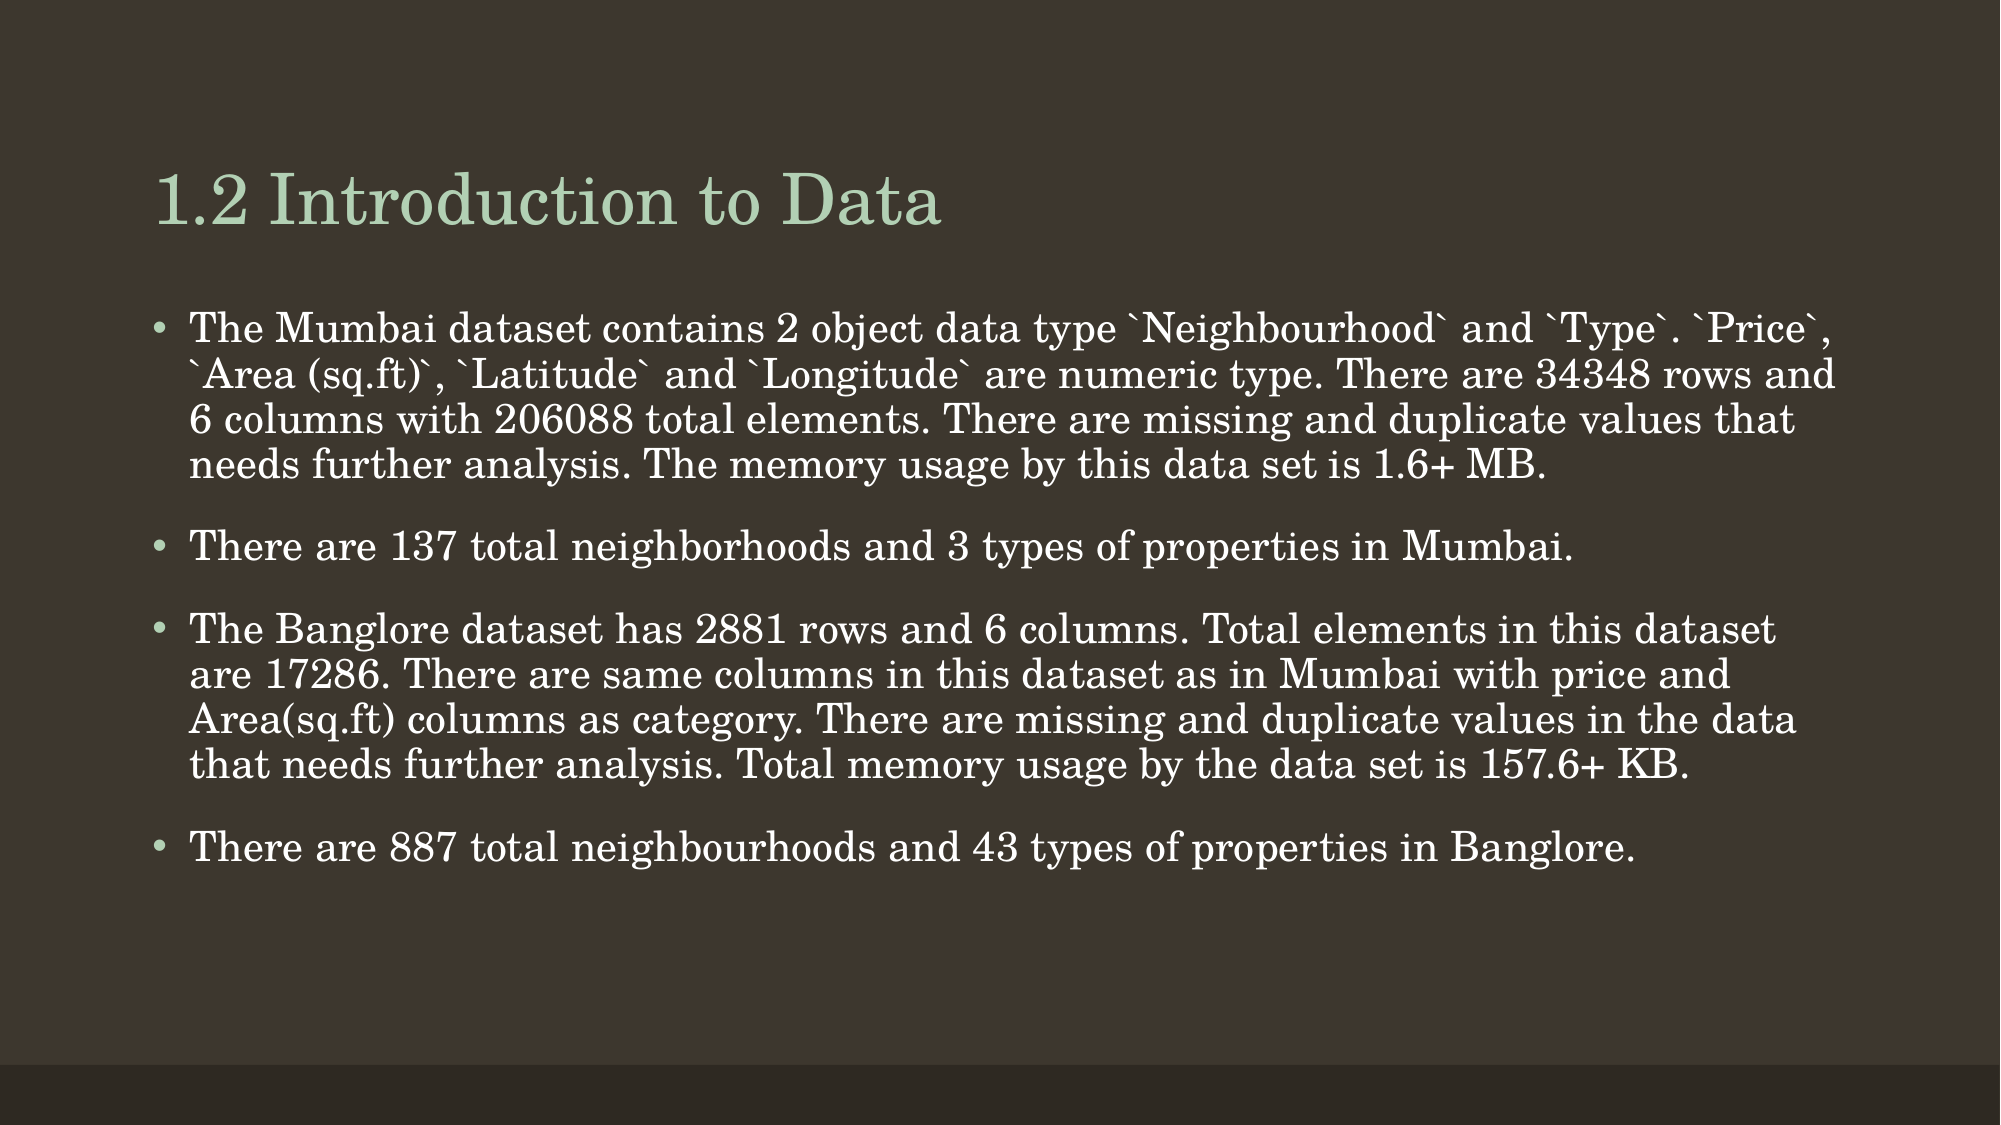

# 1.2 Introduction to Data
The Mumbai dataset contains 2 object data type `Neighbourhood` and `Type`. `Price`, `Area (sq.ft)`, `Latitude` and `Longitude` are numeric type. There are 34348 rows and 6 columns with 206088 total elements. There are missing and duplicate values that needs further analysis. The memory usage by this data set is 1.6+ MB.
There are 137 total neighborhoods and 3 types of properties in Mumbai.
The Banglore dataset has 2881 rows and 6 columns. Total elements in this dataset are 17286. There are same columns in this dataset as in Mumbai with price and Area(sq.ft) columns as category. There are missing and duplicate values in the data that needs further analysis. Total memory usage by the data set is 157.6+ KB.
There are 887 total neighbourhoods and 43 types of properties in Banglore.